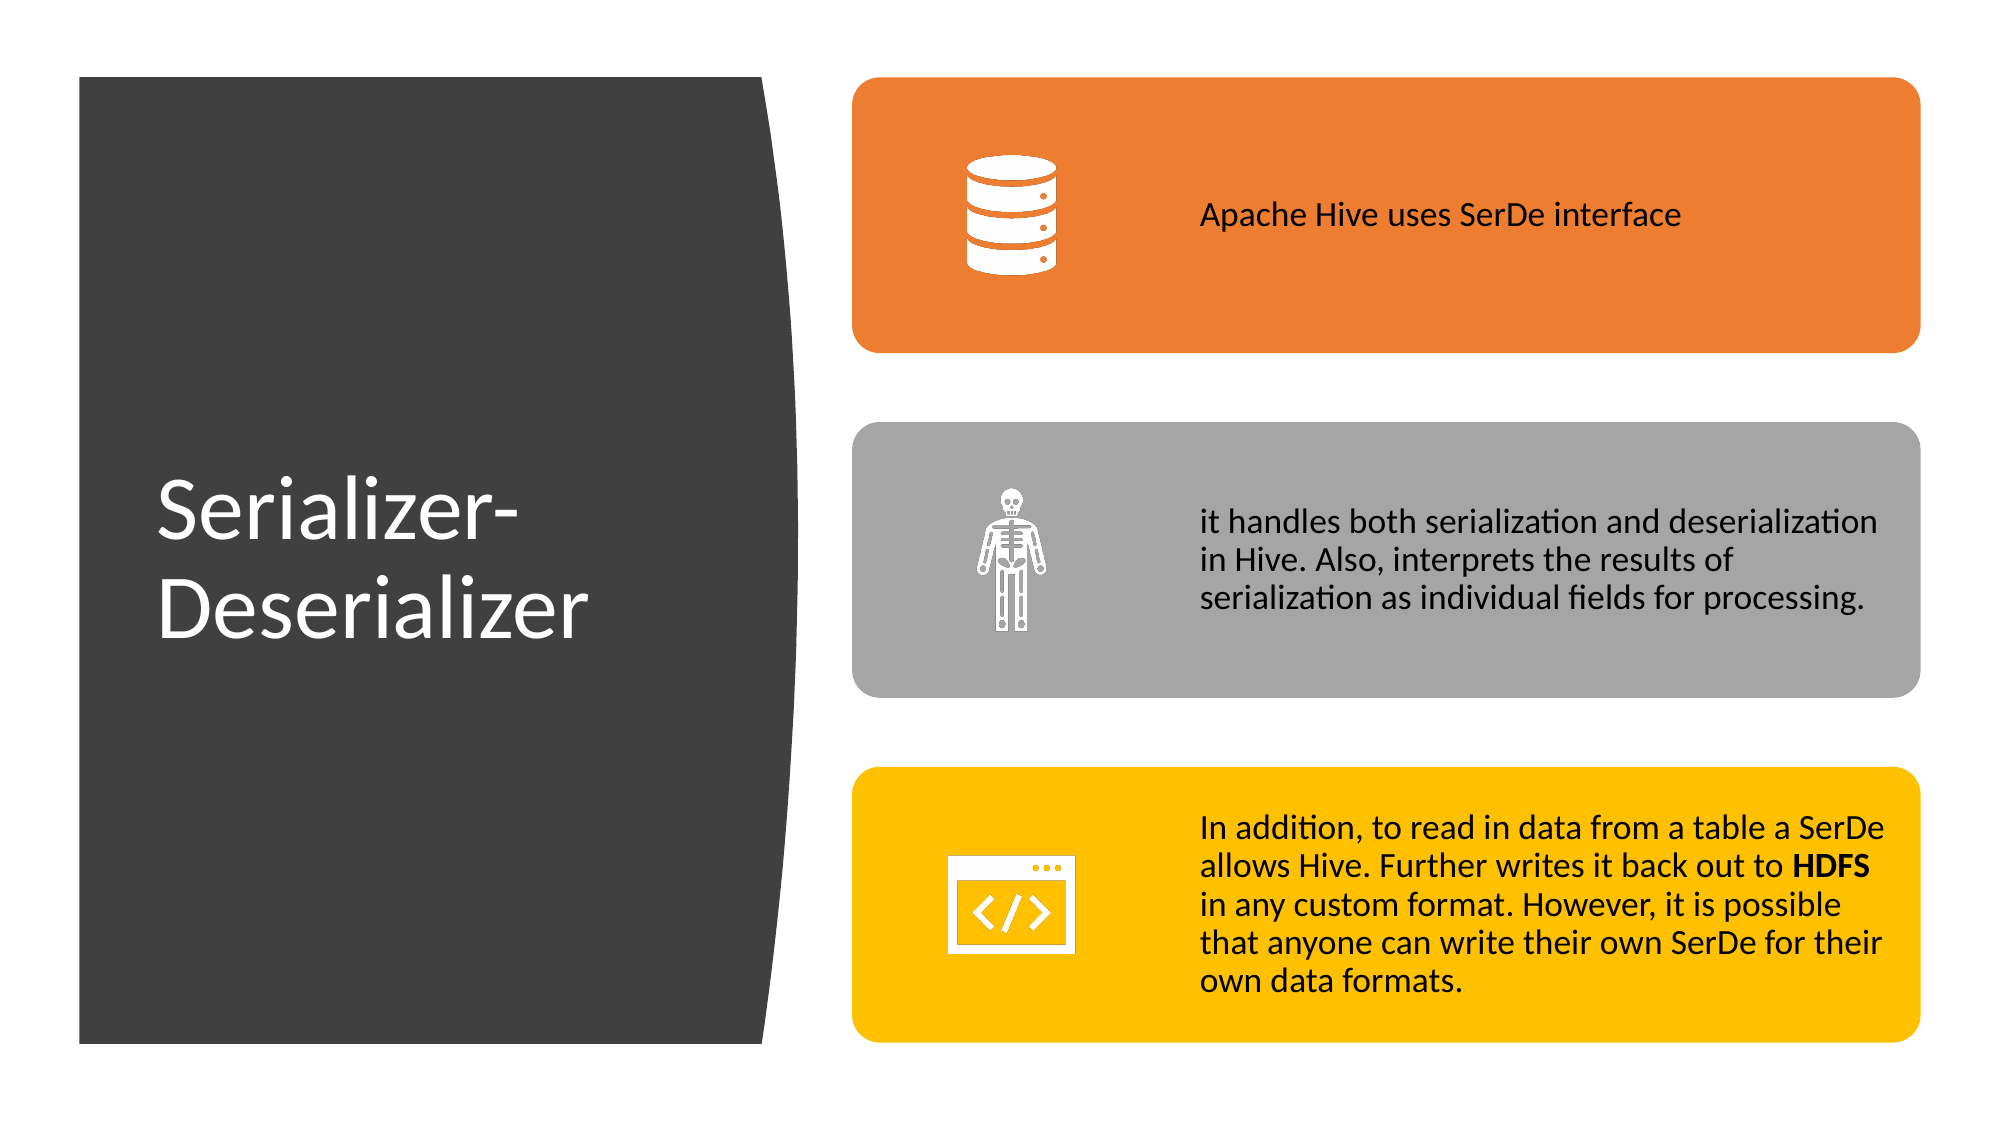

Apache Hive uses SerDe interface
it handles both serialization and deserialization in Hive. Also, interprets the results of serialization as individual fields for processing.
In addition, to read in data from a table a SerDe allows Hive. Further writes it back out to HDFS in any custom format. However, it is possible that anyone can write their own SerDe for their own data formats.

# Serializer-Deserializer